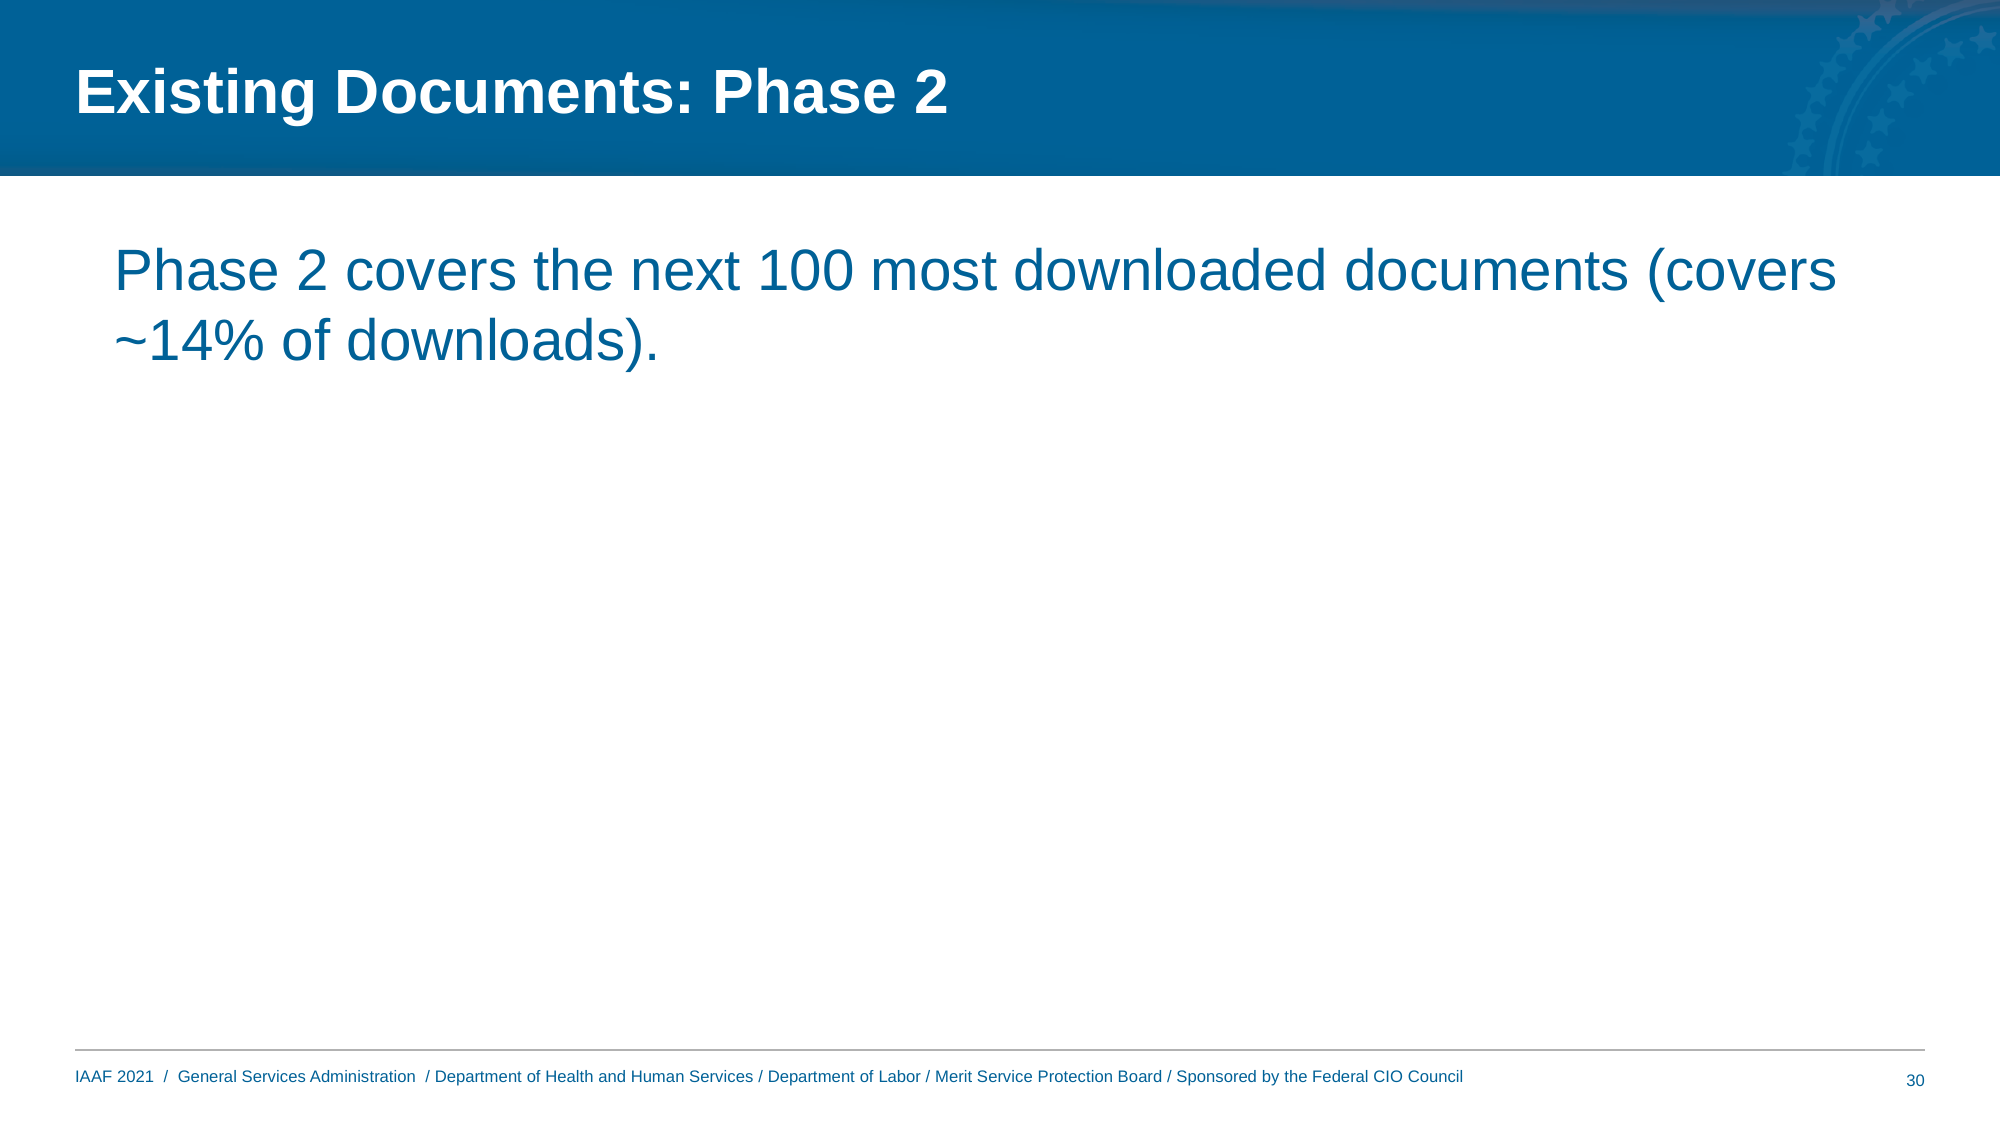

# Existing Documents: Phase 2
Phase 2 covers the next 100 most downloaded documents (covers ~14% of downloads).
30